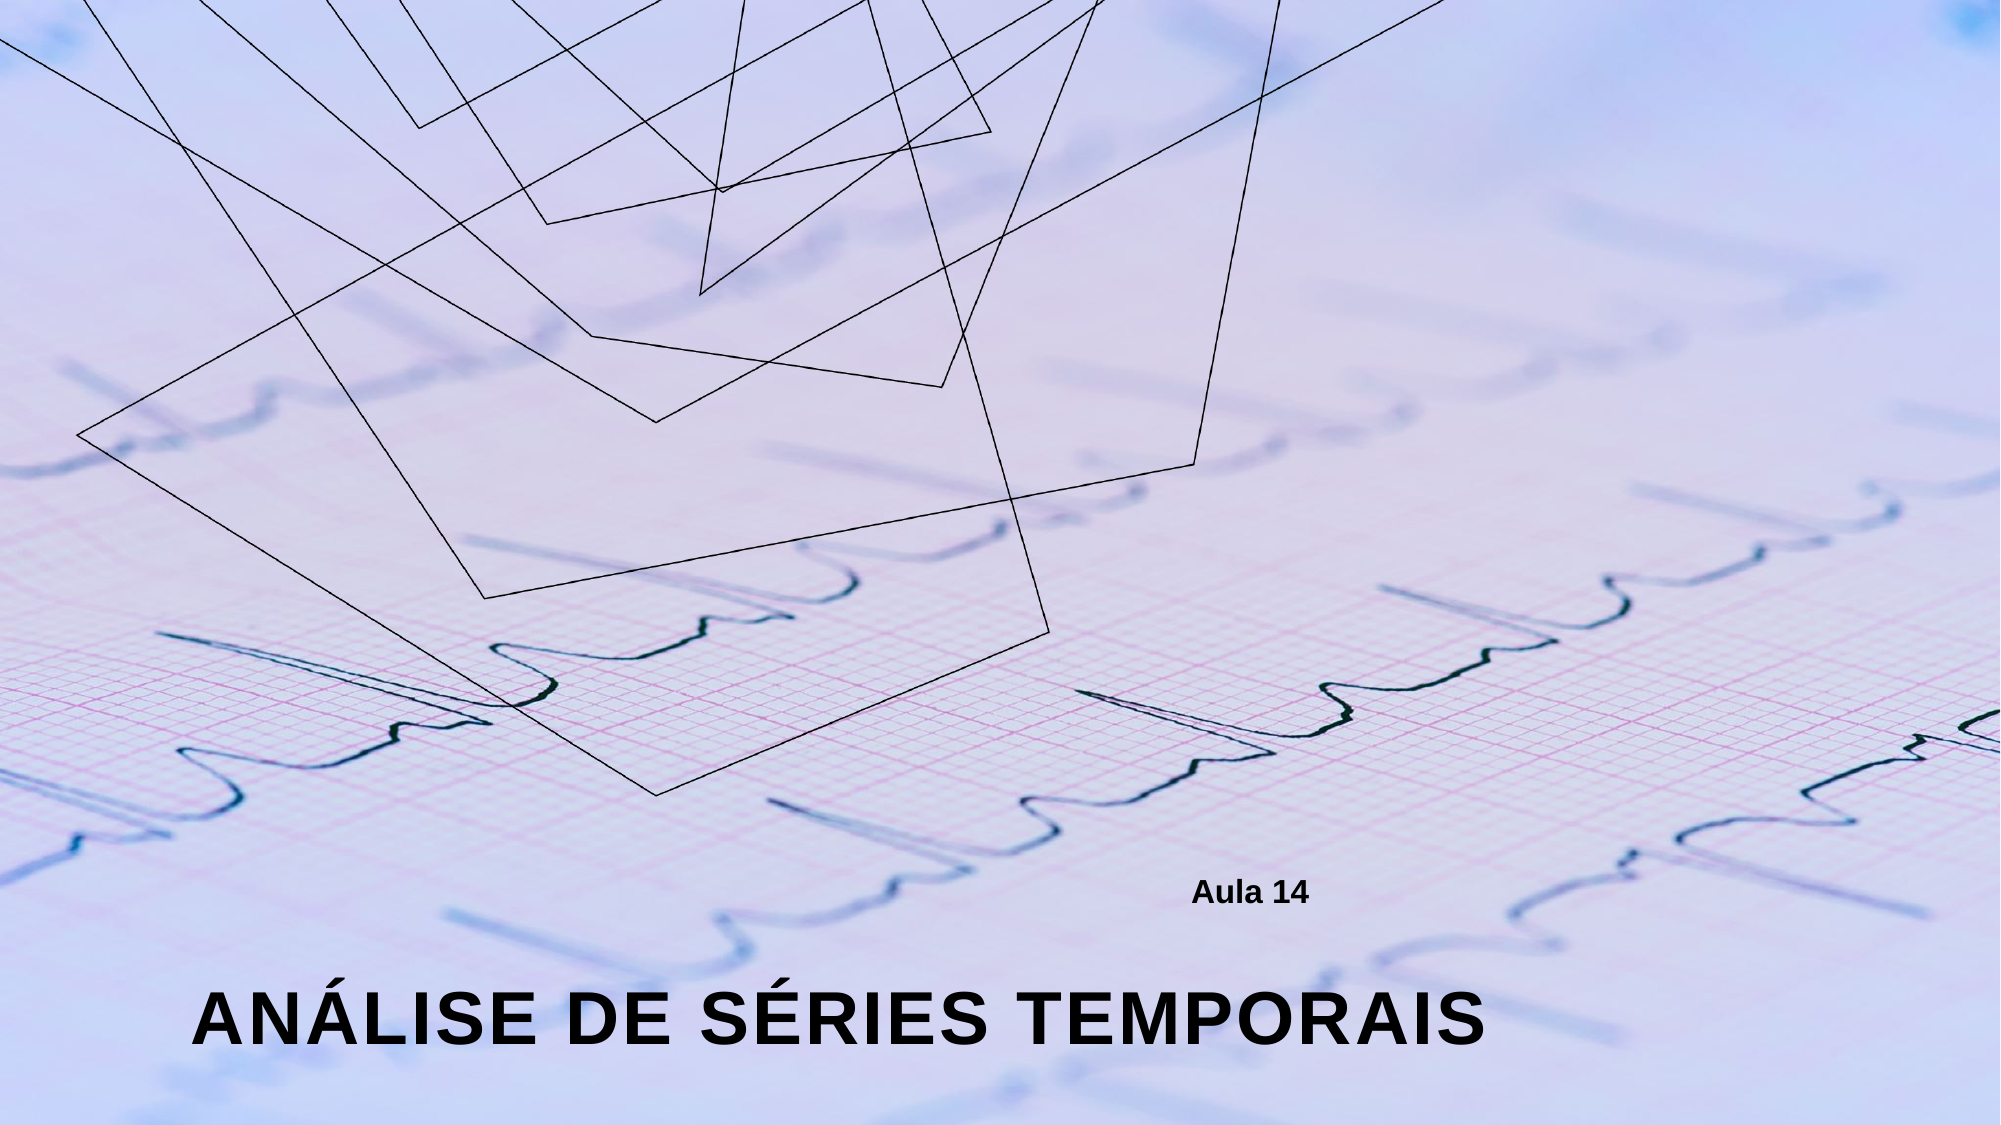

Aula 14
# Análise De Séries Temporais